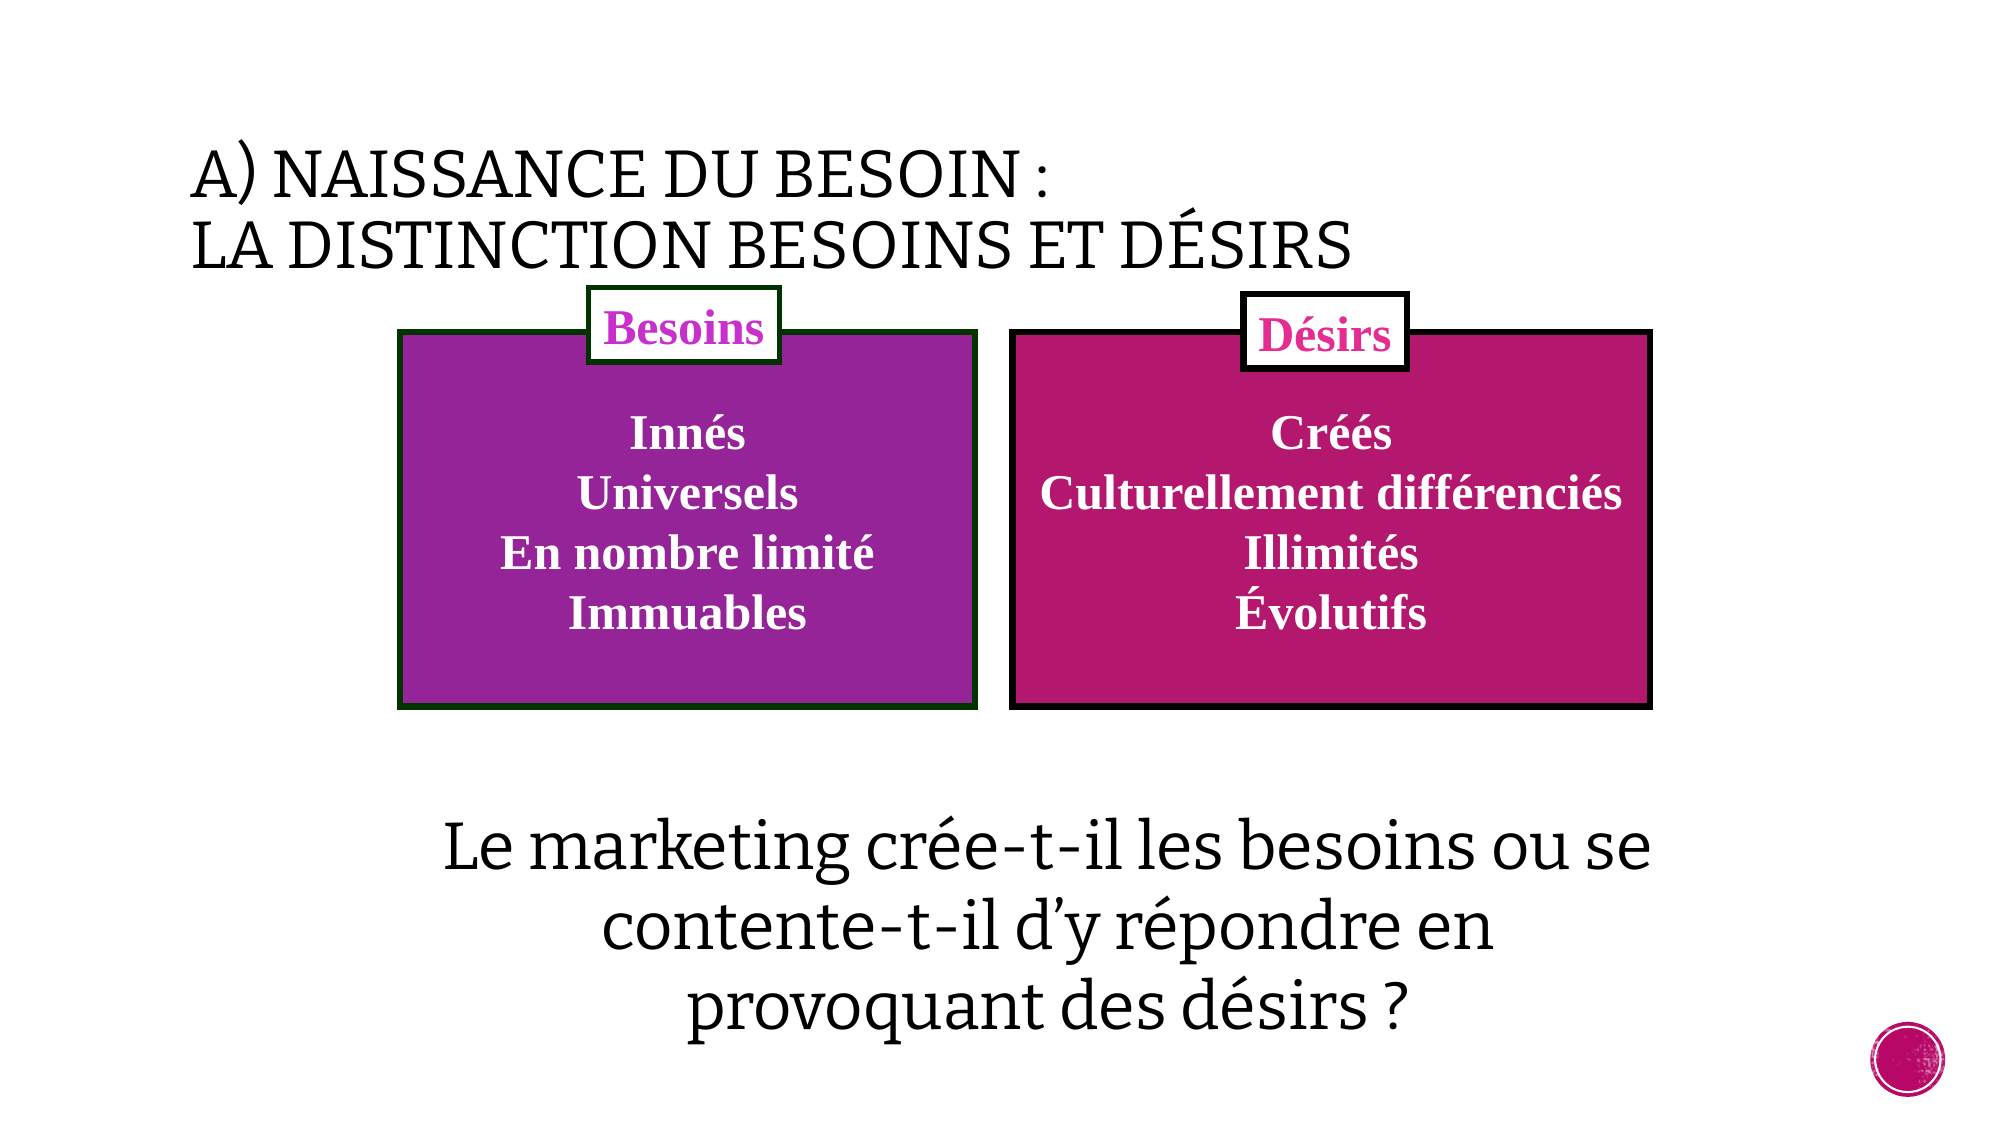

# A) Naissance du besoin : La distinction besoins et désirs
Besoins
Désirs

Innés
Universels
En nombre limité
Immuables

Créés
Culturellement différenciés
Illimités
Évolutifs

Le marketing crée-t-il les besoins ou se contente-t-il d’y répondre en provoquant des désirs ?